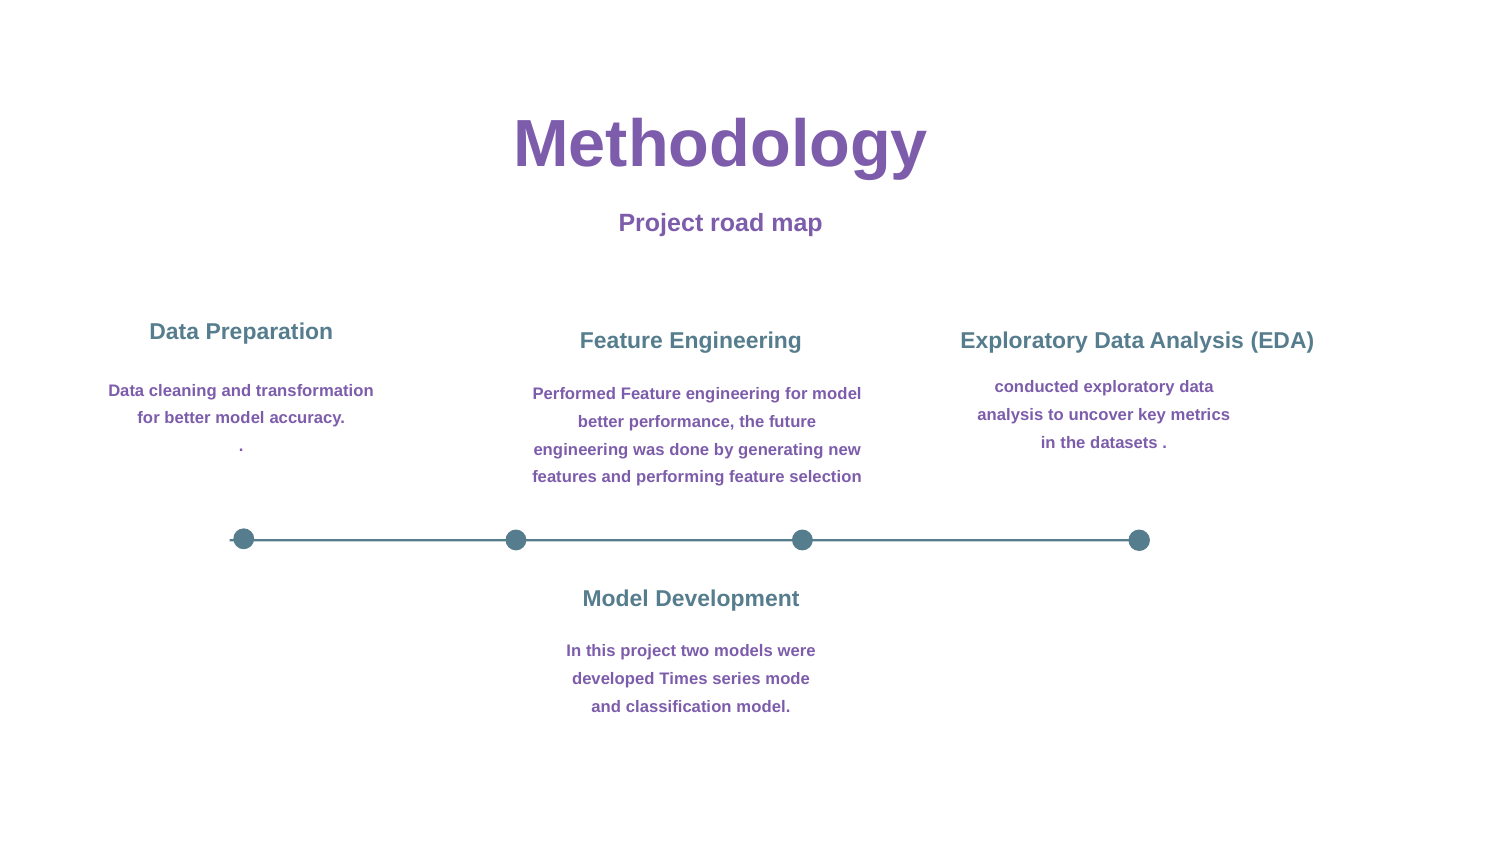

Methodology
Project road map
Data Preparation

Data cleaning and transformation for better model accuracy.
.
Exploratory Data Analysis (EDA)
conducted exploratory data analysis to uncover key metrics in the datasets .
Feature Engineering
Performed Feature engineering for model better performance, the future engineering was done by generating new features and performing feature selection

Model Development
In this project two models were developed Times series mode and classification model.